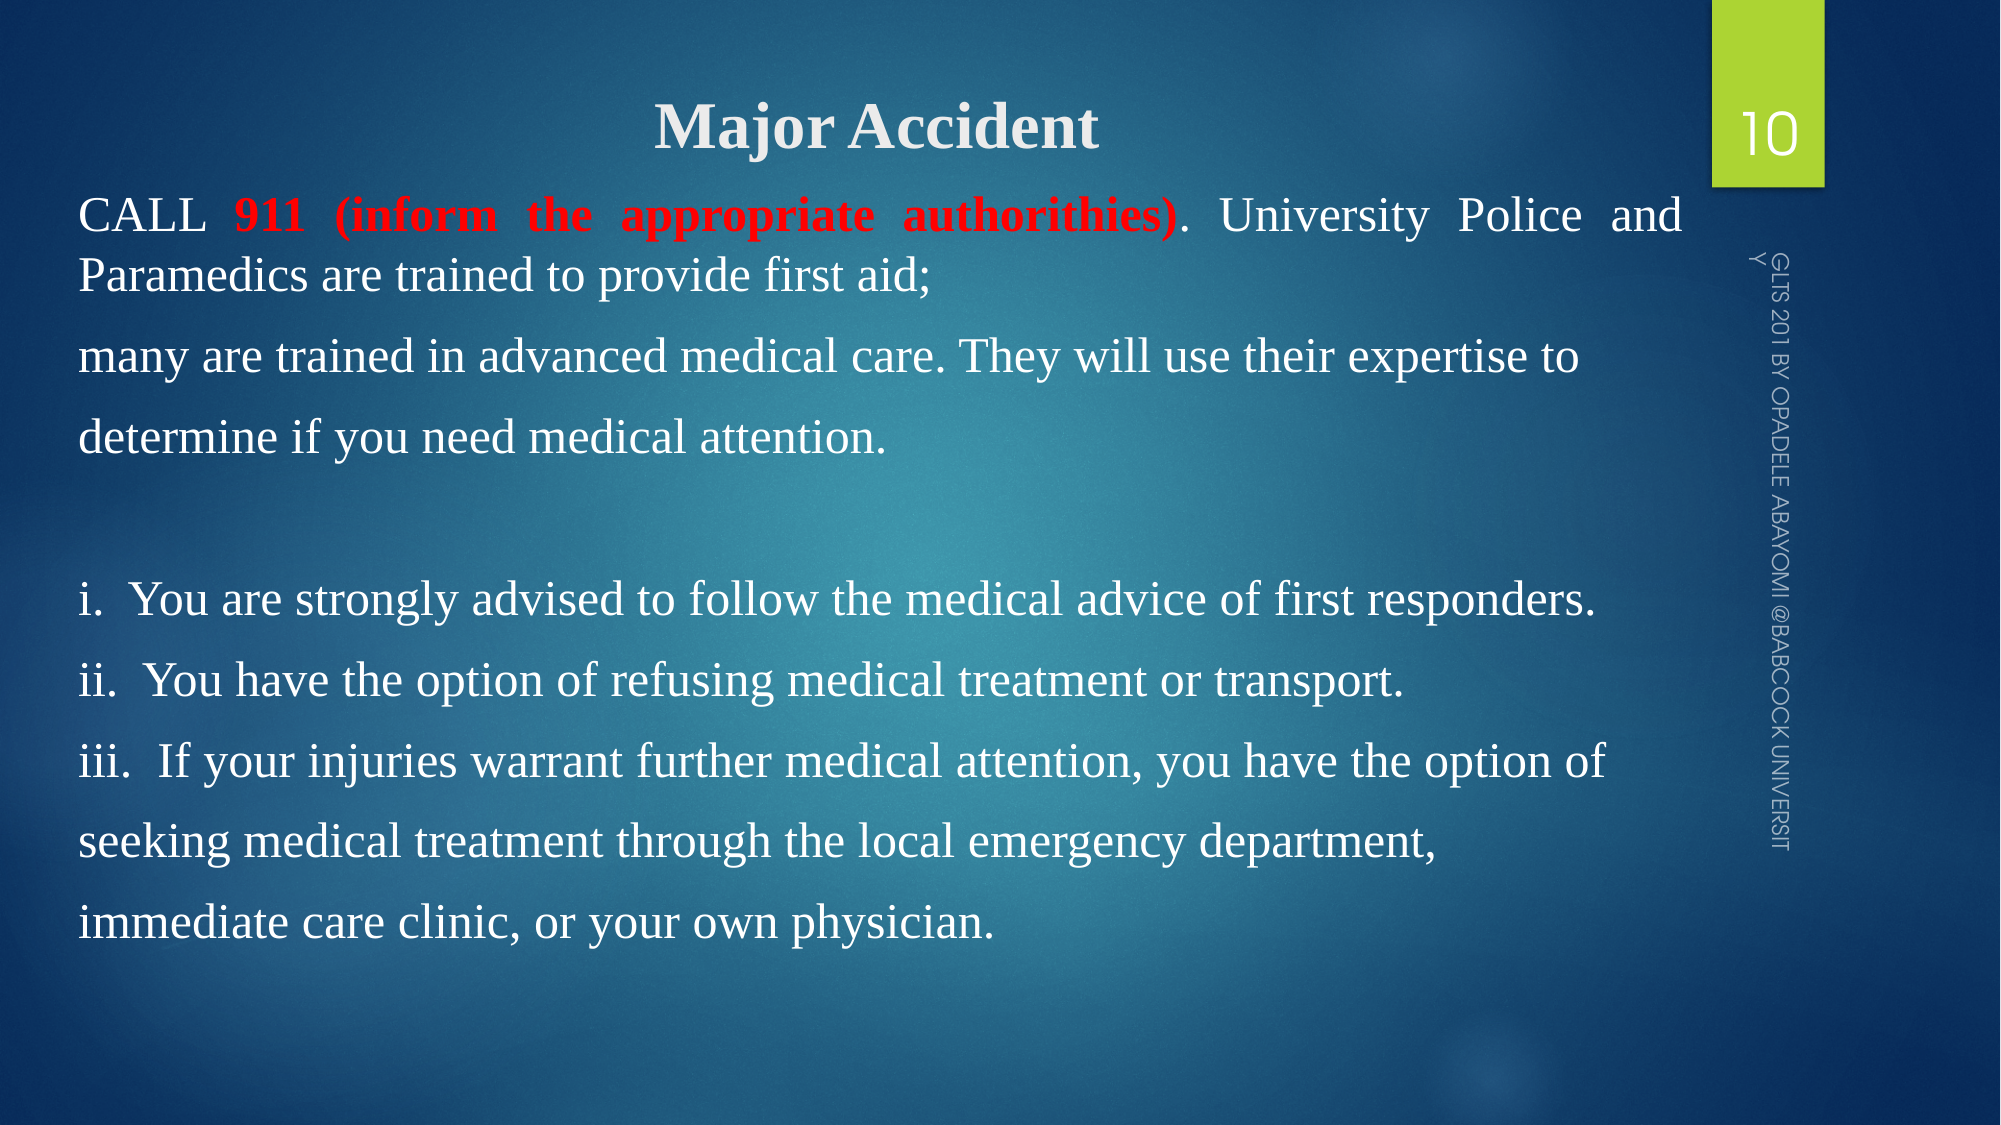

10
# Major Accident
CALL 911 (inform the appropriate authorithies). University Police and Paramedics are trained to provide first aid;
many are trained in advanced medical care. They will use their expertise to
determine if you need medical attention.

i.  You are strongly advised to follow the medical advice of first responders.
ii.  You have the option of refusing medical treatment or transport.
iii.  If your injuries warrant further medical attention, you have the option of
seeking medical treatment through the local emergency department,
immediate care clinic, or your own physician.
GLTS 201 BY OPADELE ABAYOMI @BABCOCK UNIVERSITY